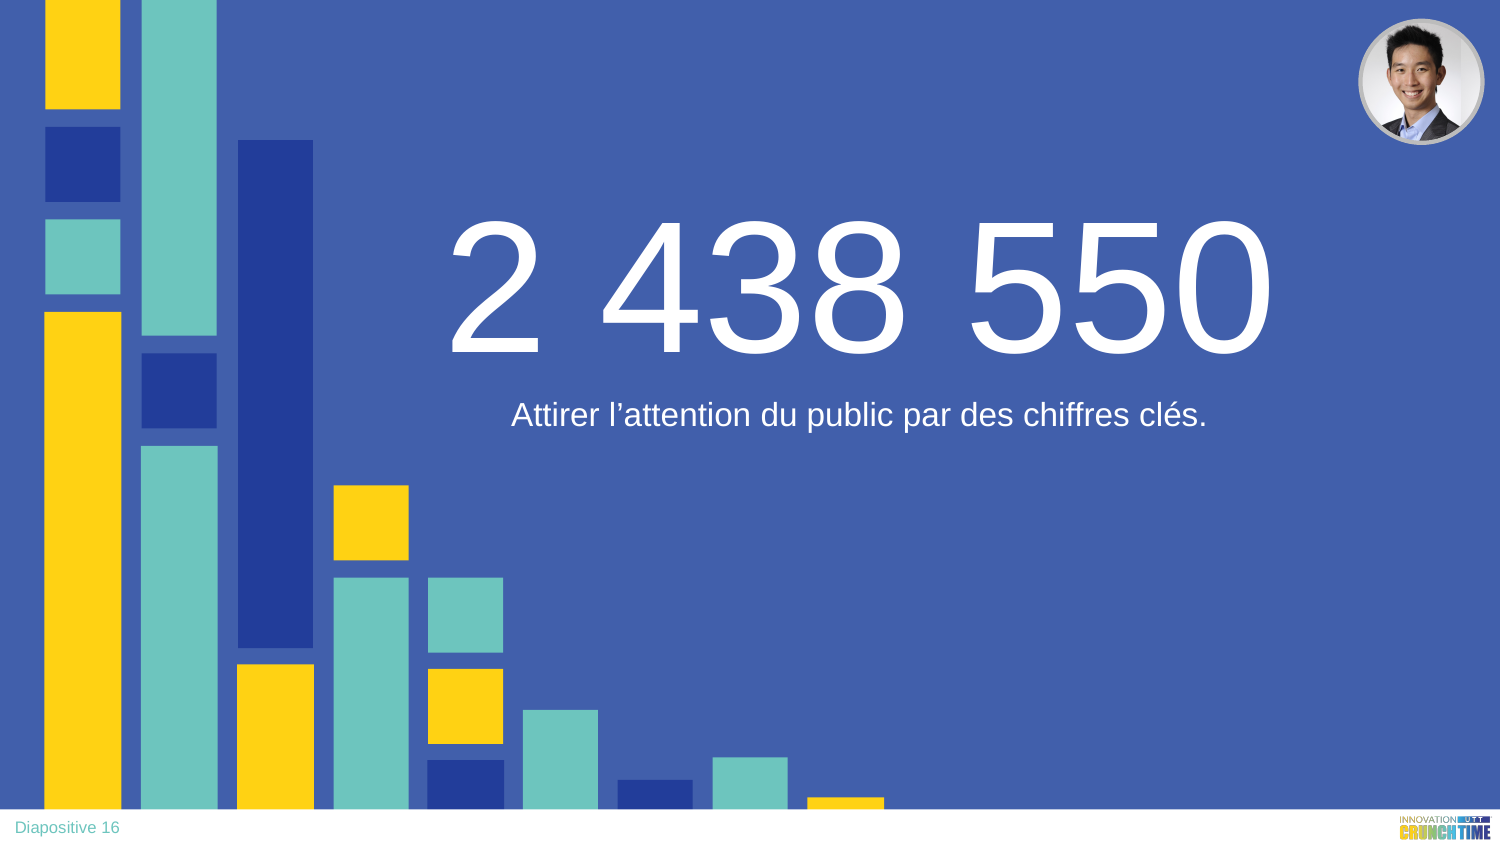

# 2 438 550
Attirer l’attention du public par des chiffres clés.